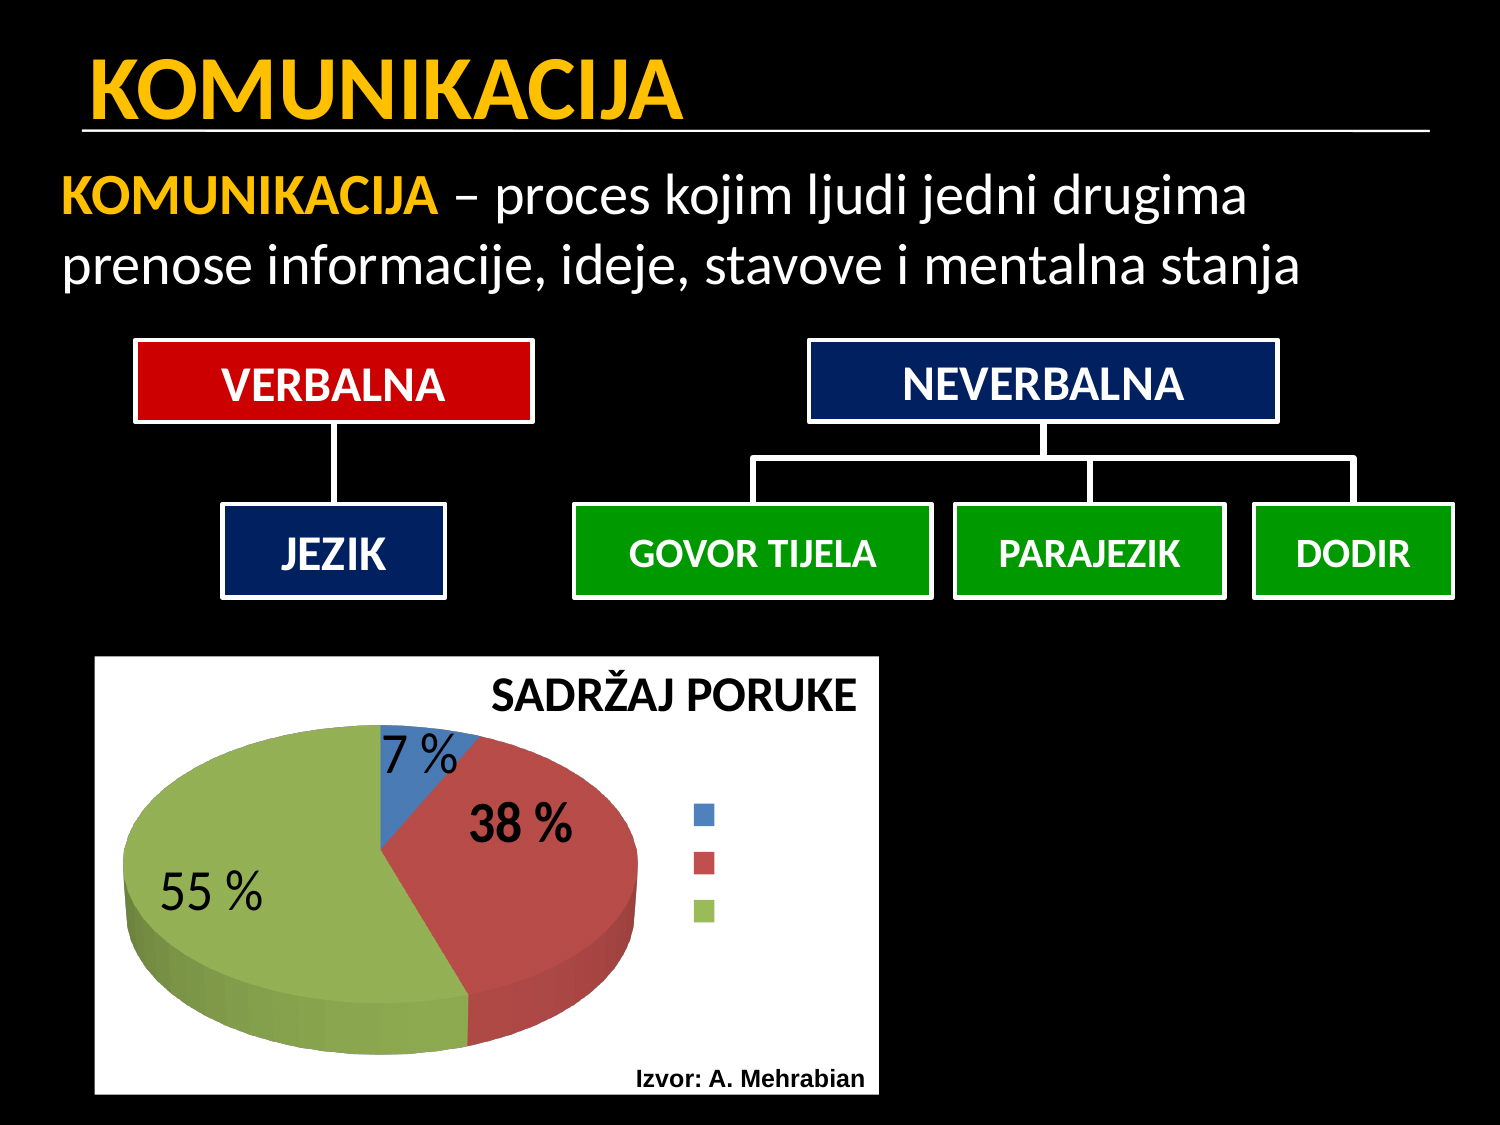

# KOMUNIKACIJA
KOMUNIKACIJA – proces kojim ljudi jedni drugima prenose informacije, ideje, stavove i mentalna stanja
VERBALNA
NEVERBALNA
JEZIK
GOVOR TIJELA
PARAJEZIK
DODIR
SADRŽAJ PORUKE

[unsupported chart]

Izvor: A. Mehrabian